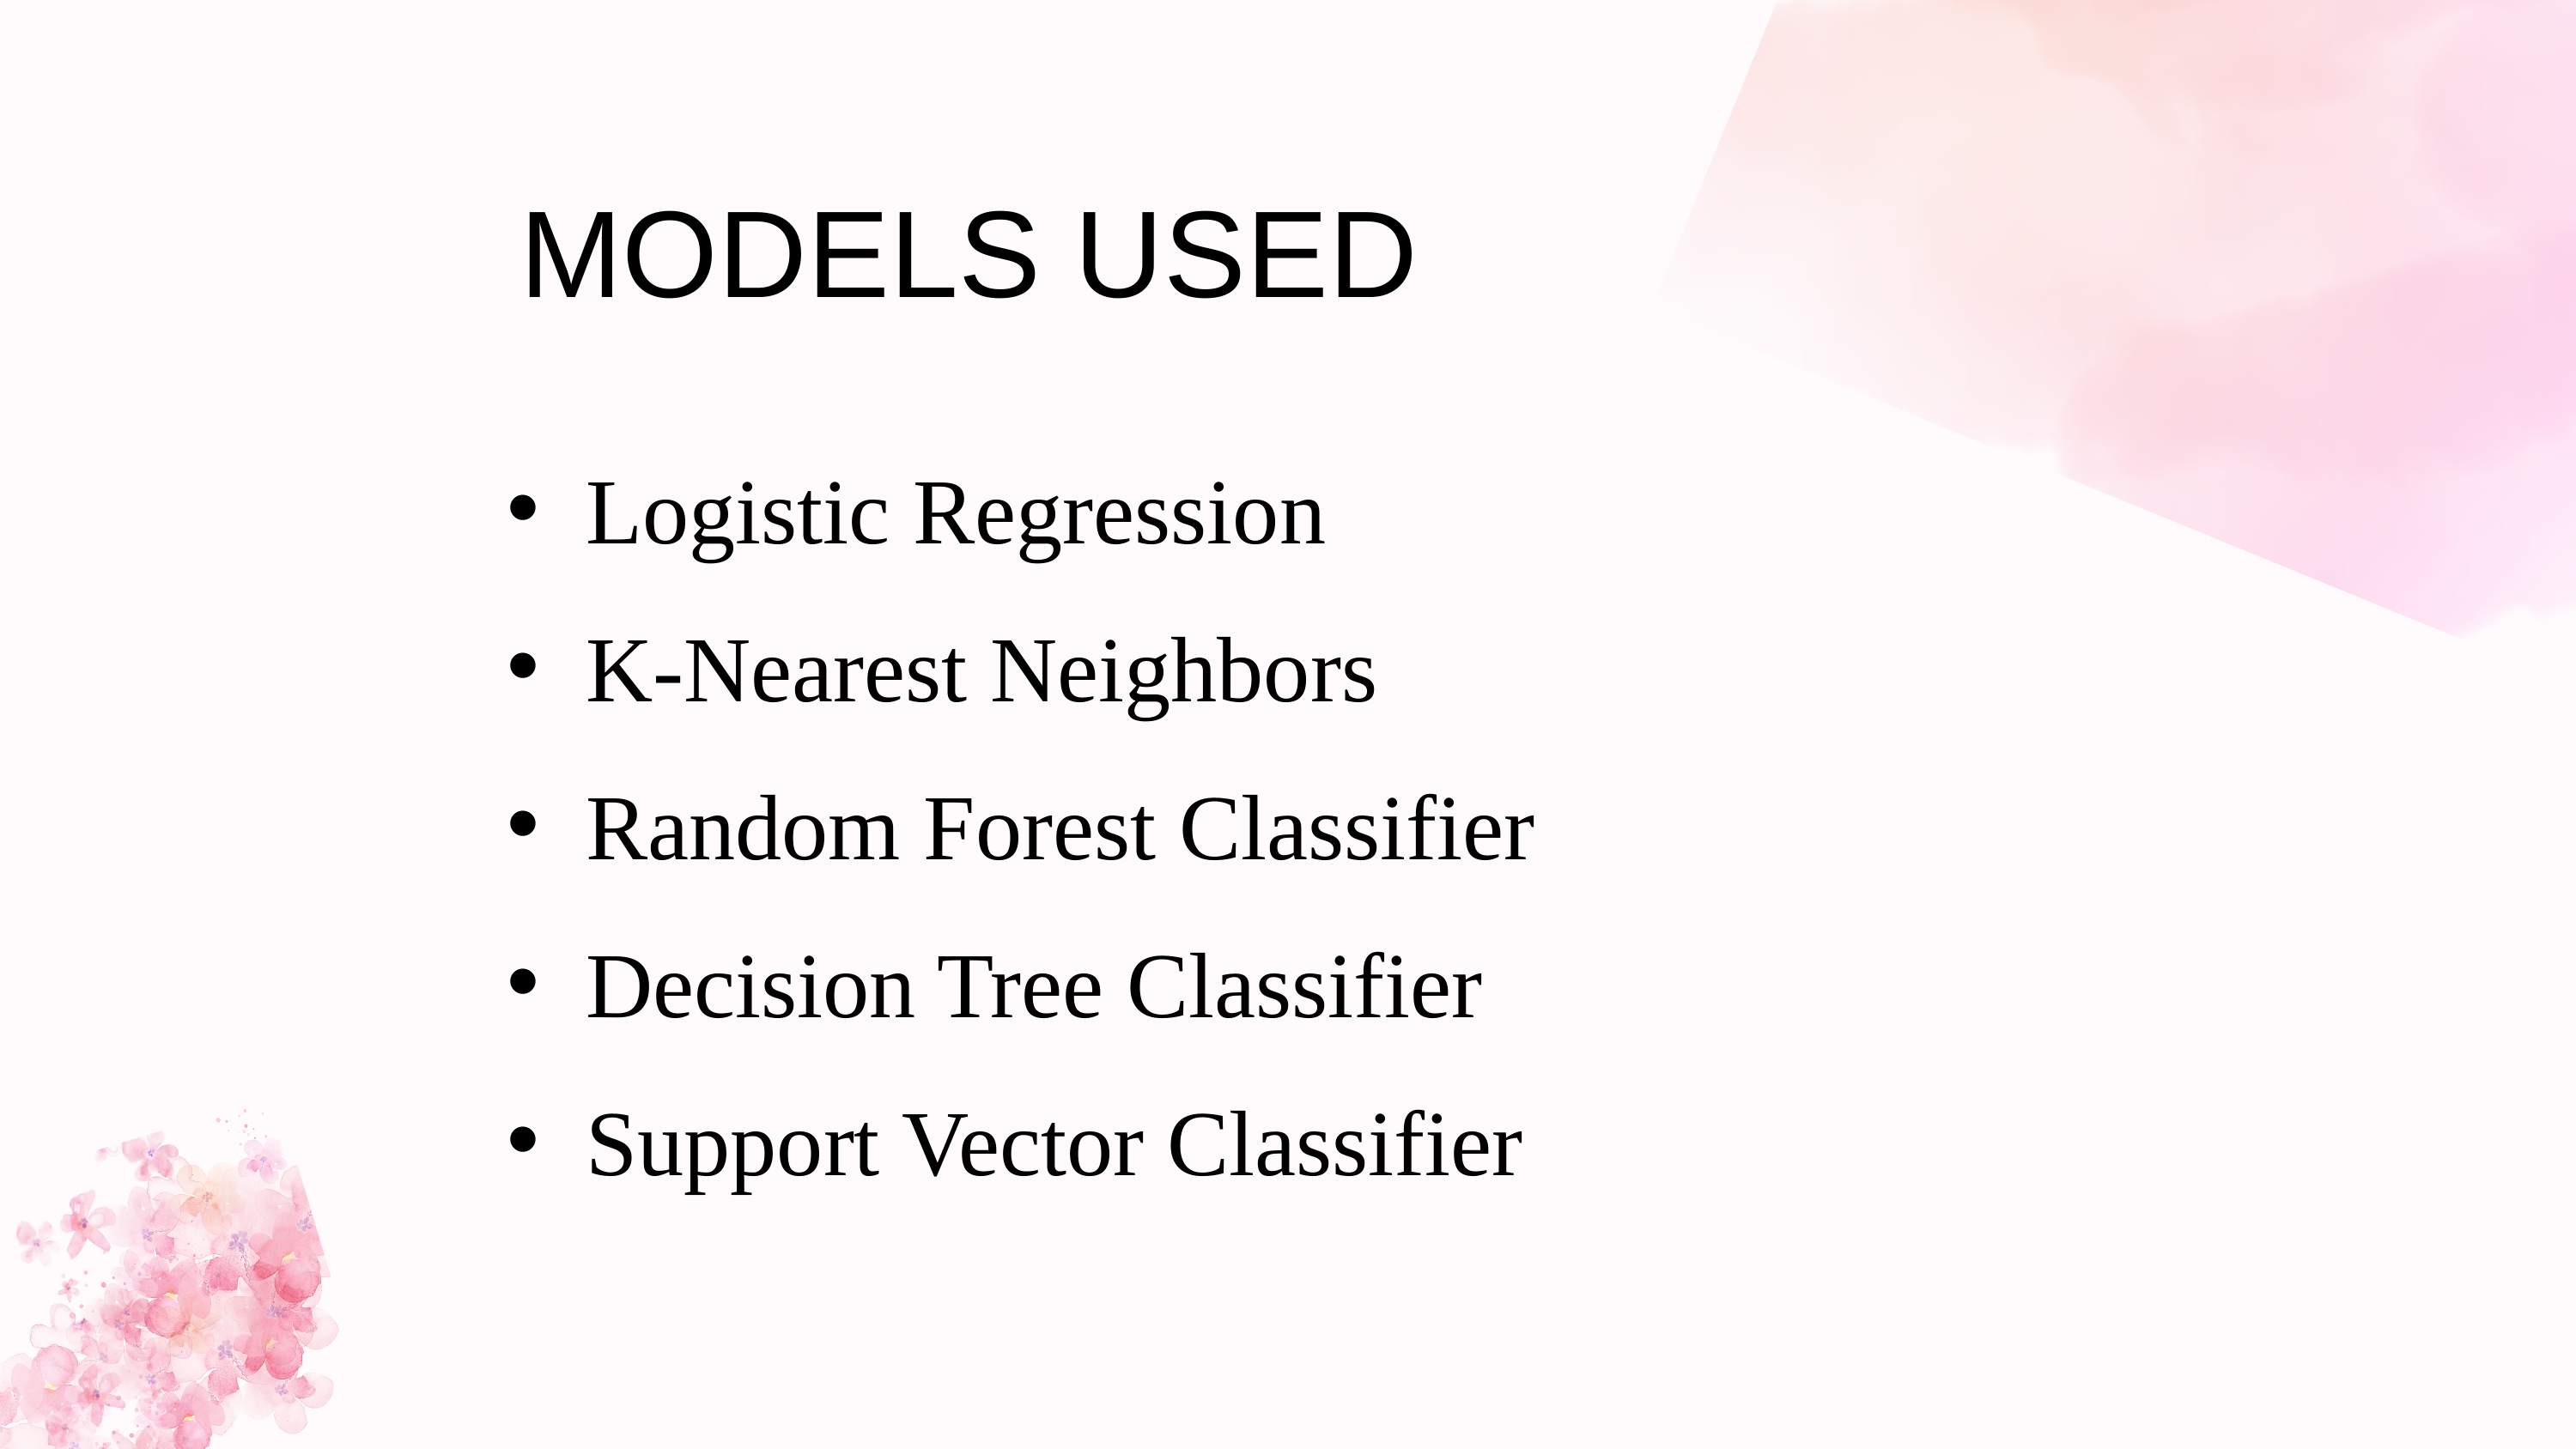

MODELS USED
Logistic Regression
K-Nearest Neighbors
Random Forest Classifier
Decision Tree Classifier
Support Vector Classifier